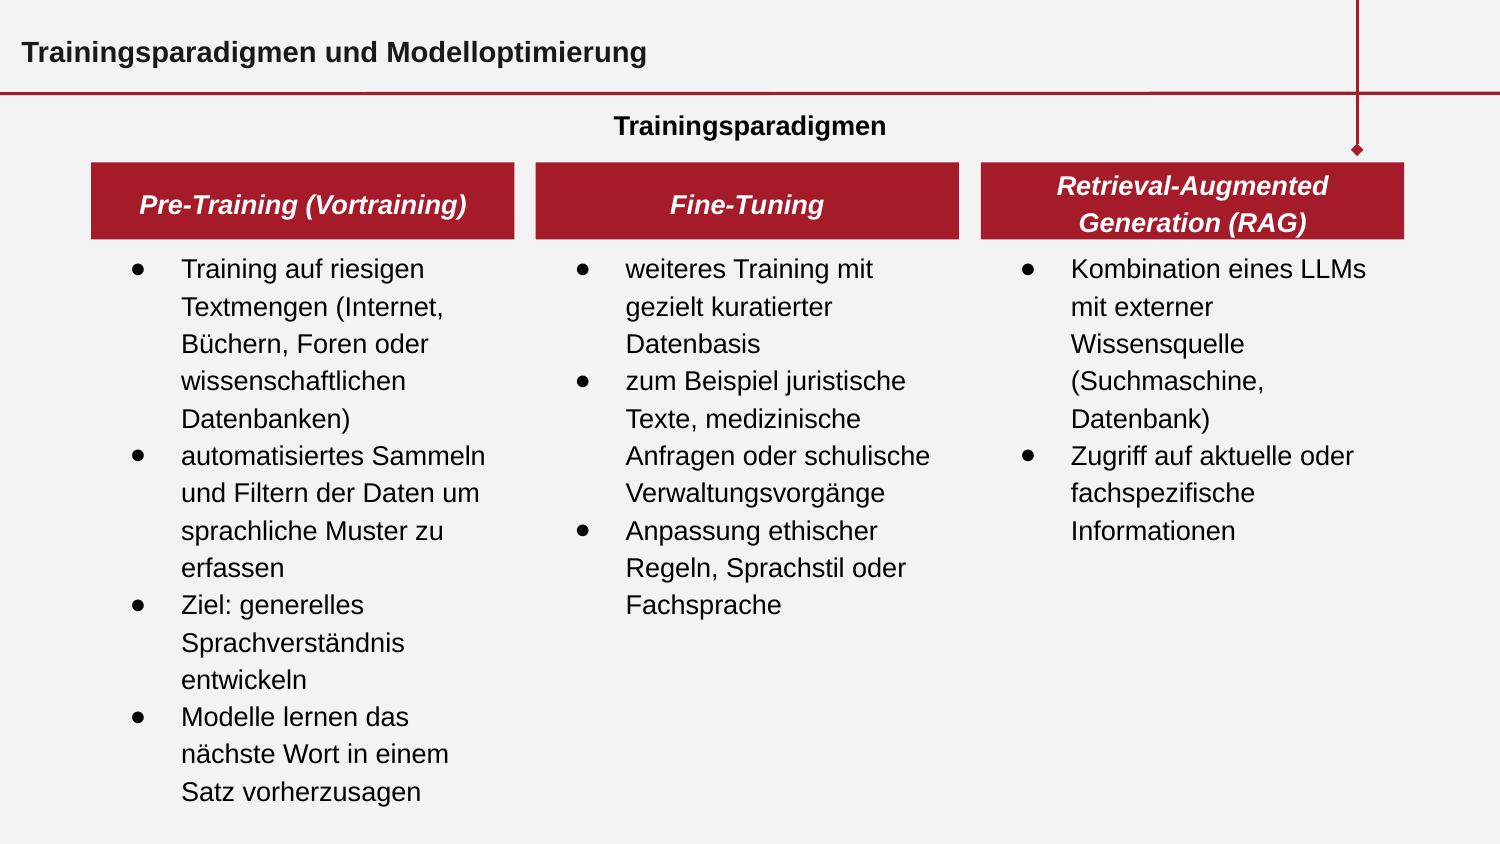

Trainingsparadigmen und Modelloptimierung
Trainingsparadigmen
Pre-Training (Vortraining)
Fine-Tuning
Retrieval-Augmented Generation (RAG)
Training auf riesigen Textmengen (Internet, Büchern, Foren oder wissenschaftlichen Datenbanken)
automatisiertes Sammeln und Filtern der Daten um sprachliche Muster zu erfassen
Ziel: generelles Sprachverständnis entwickeln
Modelle lernen das nächste Wort in einem Satz vorherzusagen
weiteres Training mit gezielt kuratierter Datenbasis
zum Beispiel juristische Texte, medizinische Anfragen oder schulische Verwaltungsvorgänge
Anpassung ethischer Regeln, Sprachstil oder Fachsprache
Kombination eines LLMs mit externer Wissensquelle (Suchmaschine, Datenbank)
Zugriff auf aktuelle oder fachspezifische Informationen